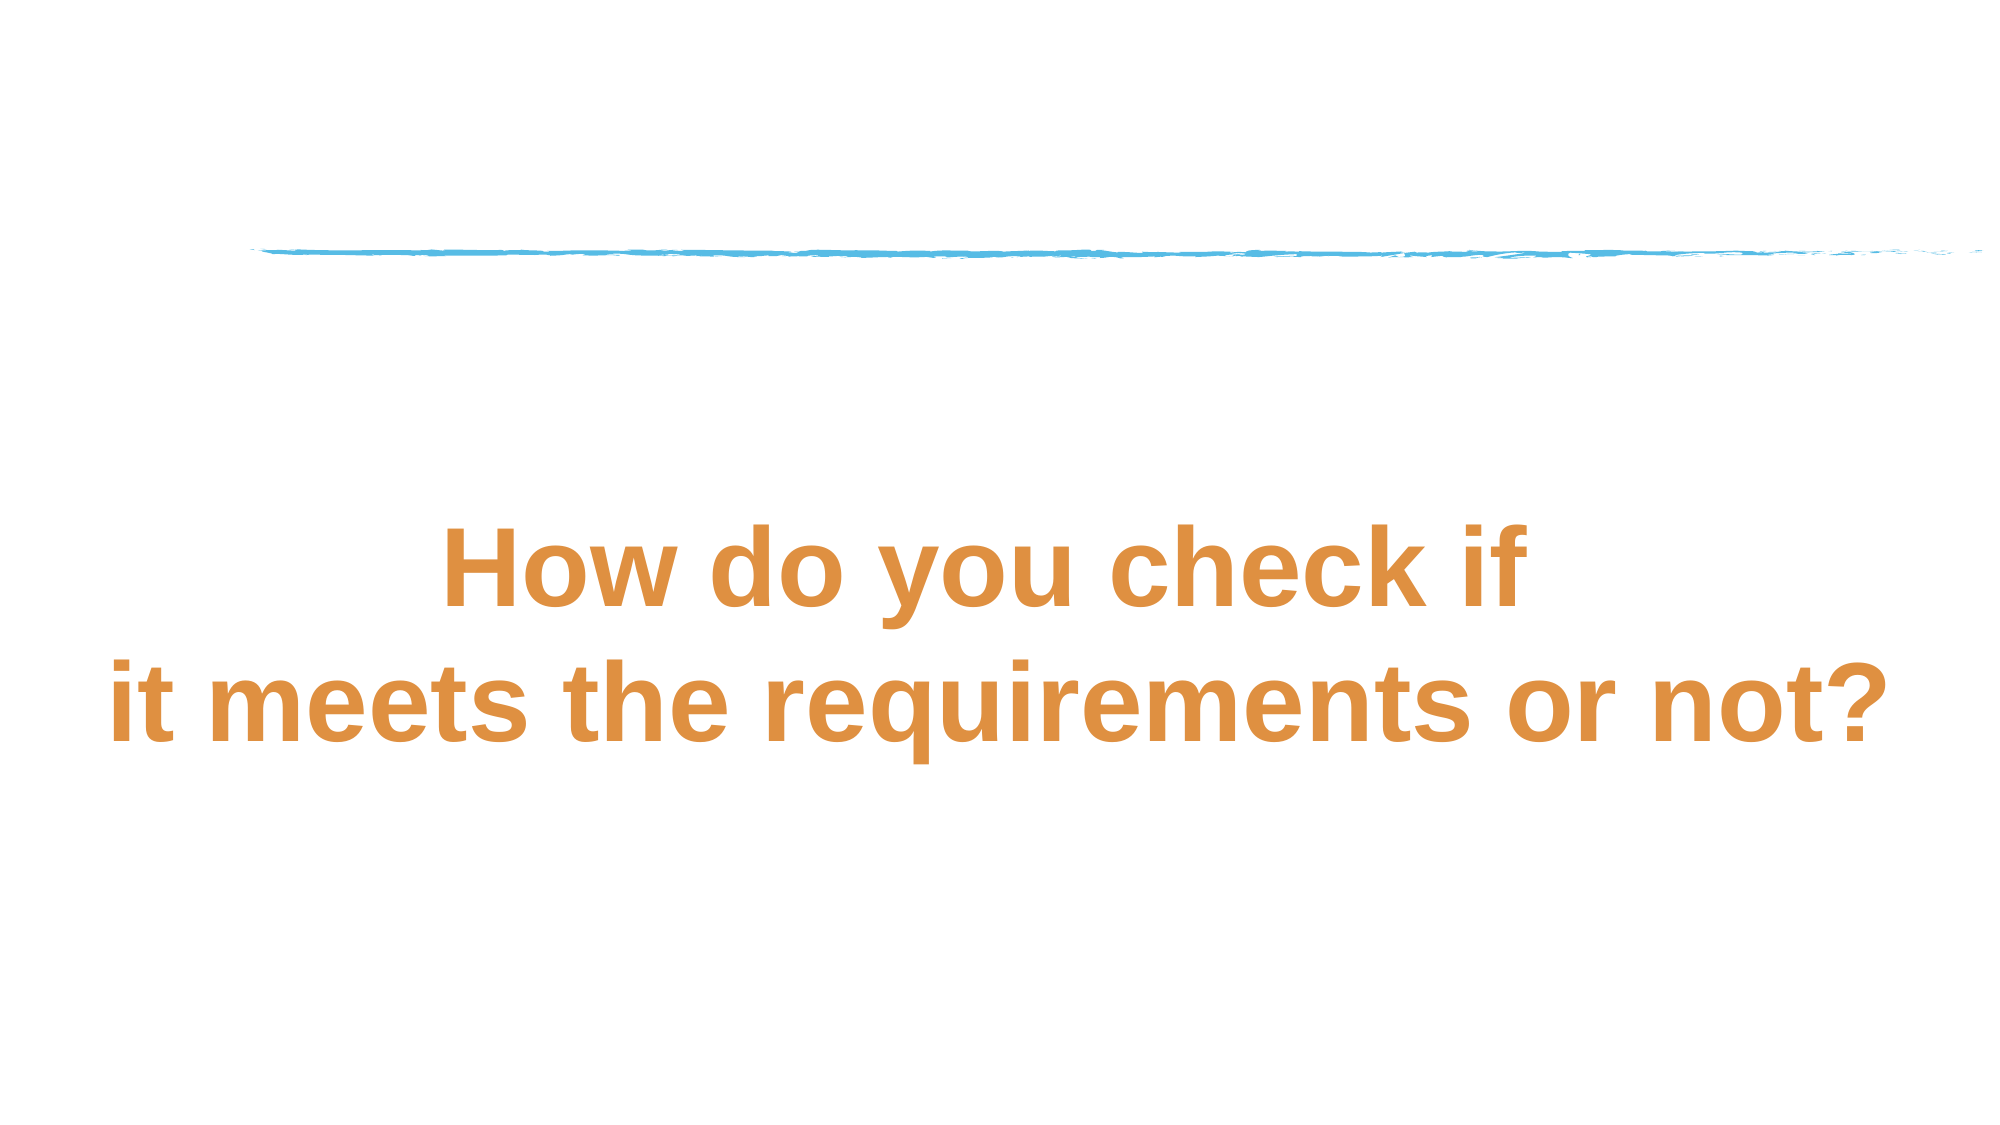

How do you check if
it meets the requirements or not?